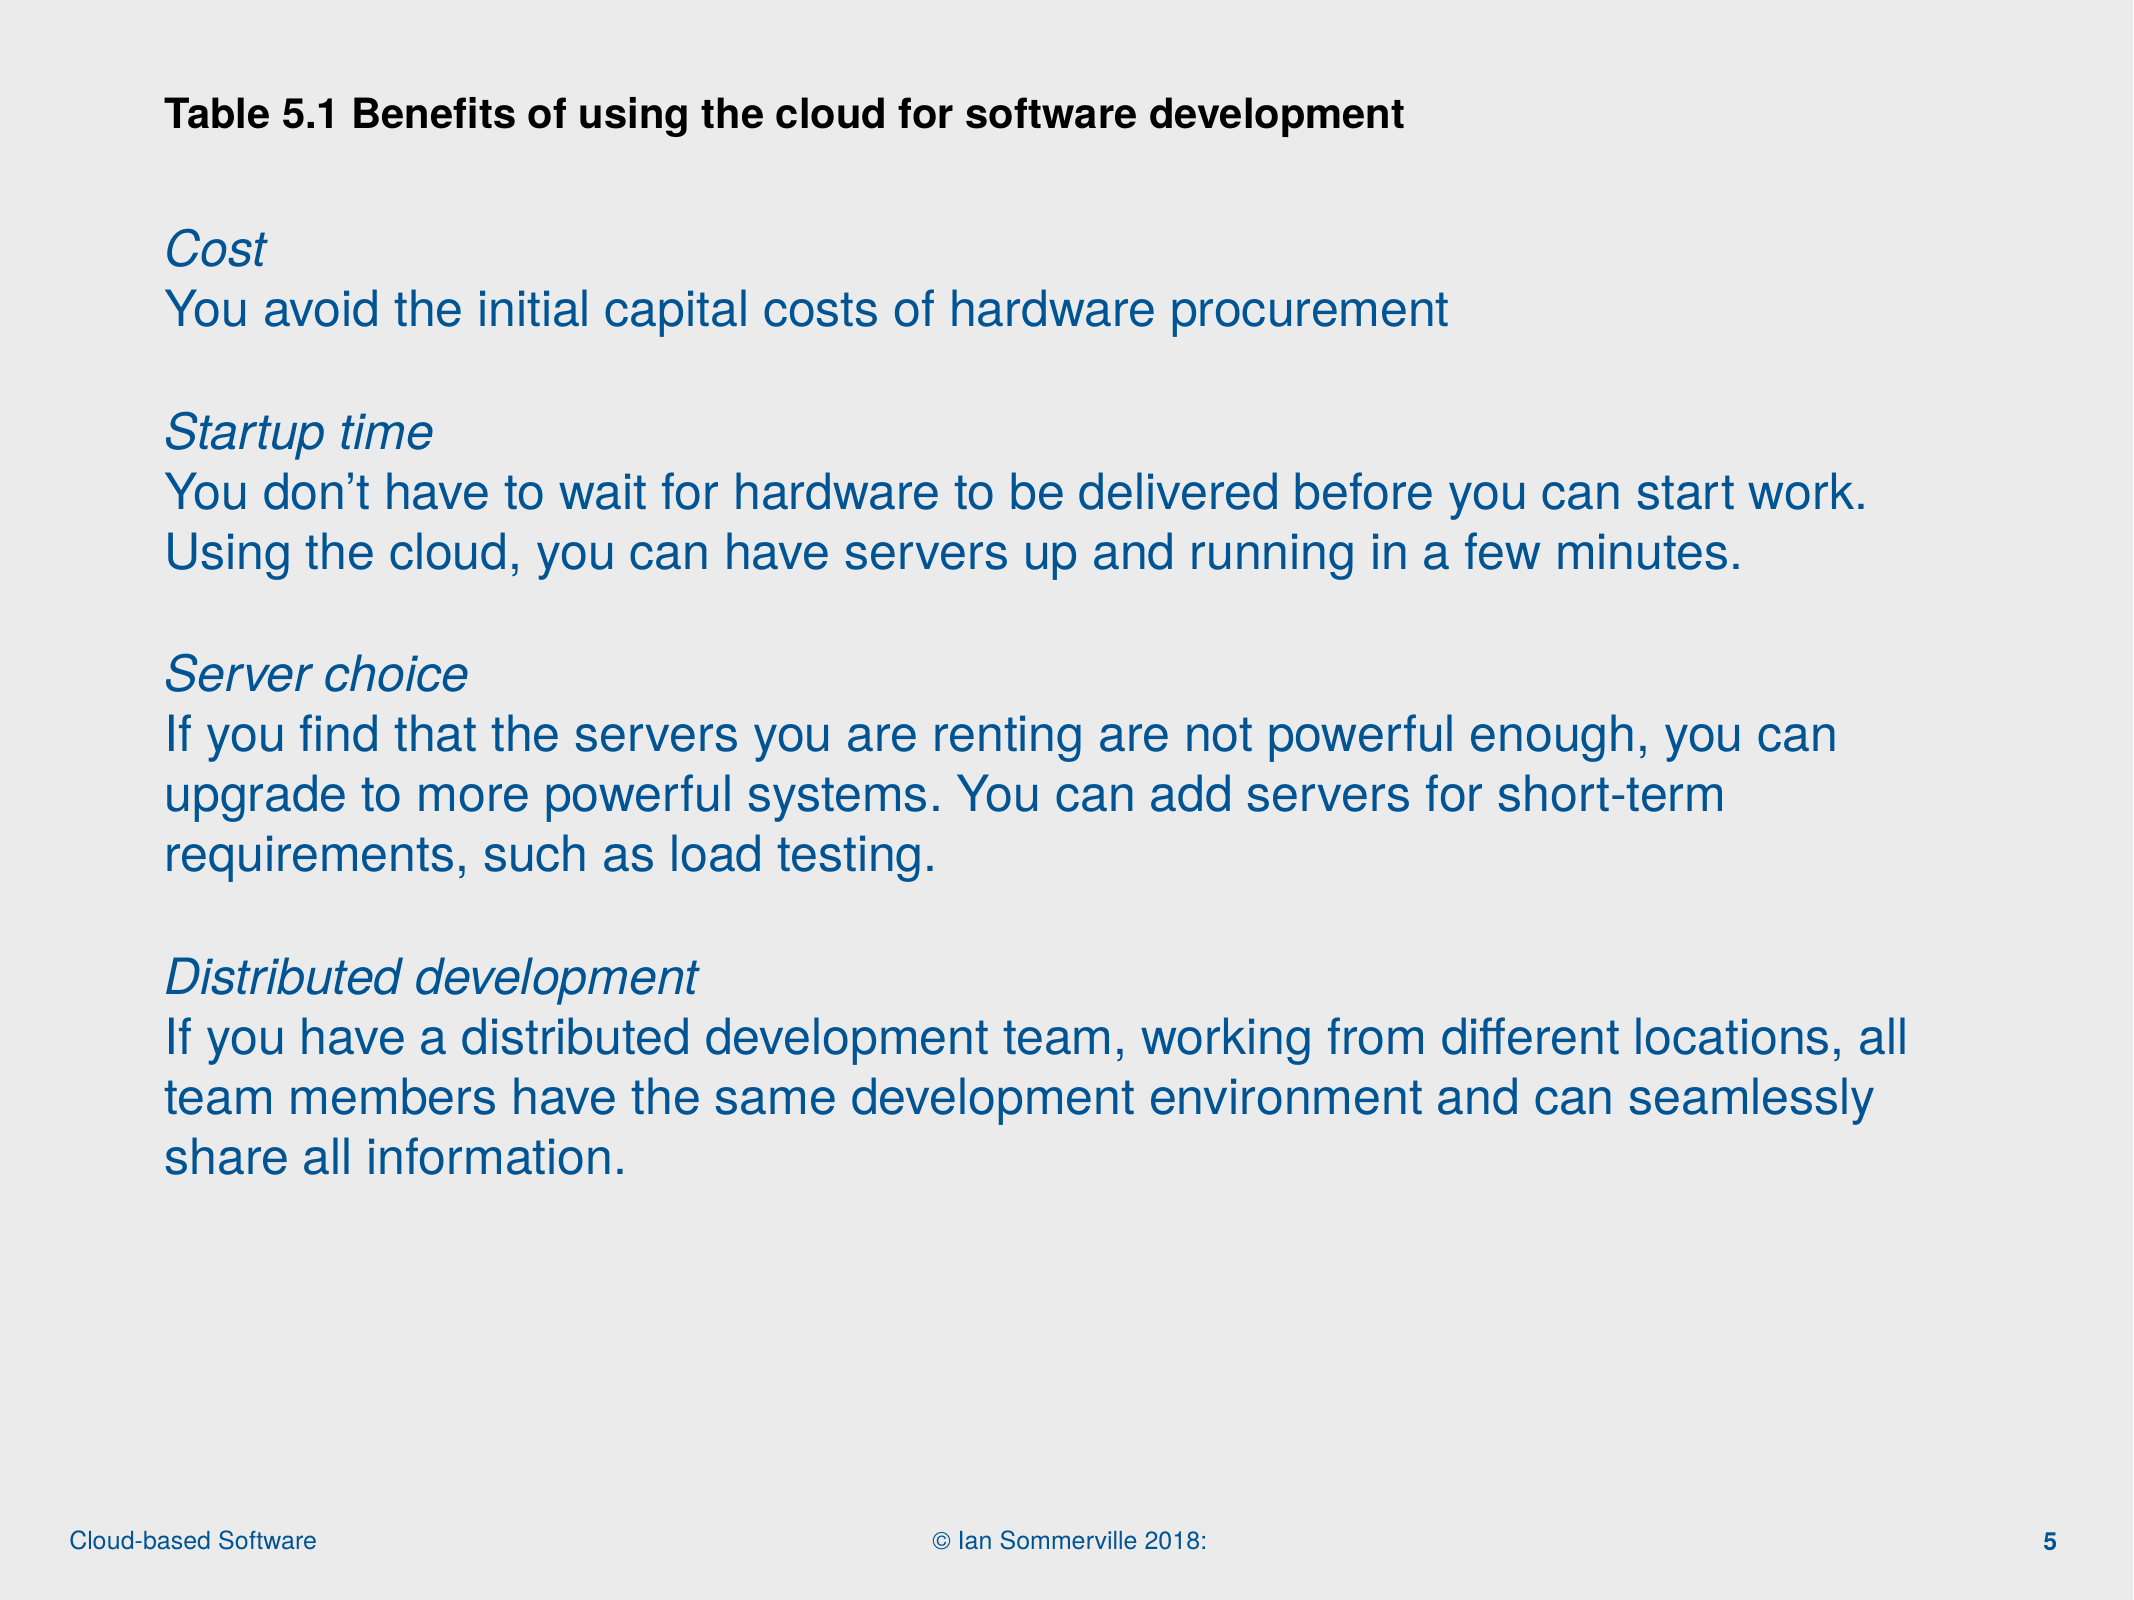

# Table 5.1 Benefits of using the cloud for software development
Cost
You avoid the initial capital costs of hardware procurement
Startup time
You don’t have to wait for hardware to be delivered before you can start work. Using the cloud, you can have servers up and running in a few minutes.
Server choice
If you find that the servers you are renting are not powerful enough, you can upgrade to more powerful systems. You can add servers for short-term requirements, such as load testing.
Distributed development
If you have a distributed development team, working from different locations, all team members have the same development environment and can seamlessly share all information.
5